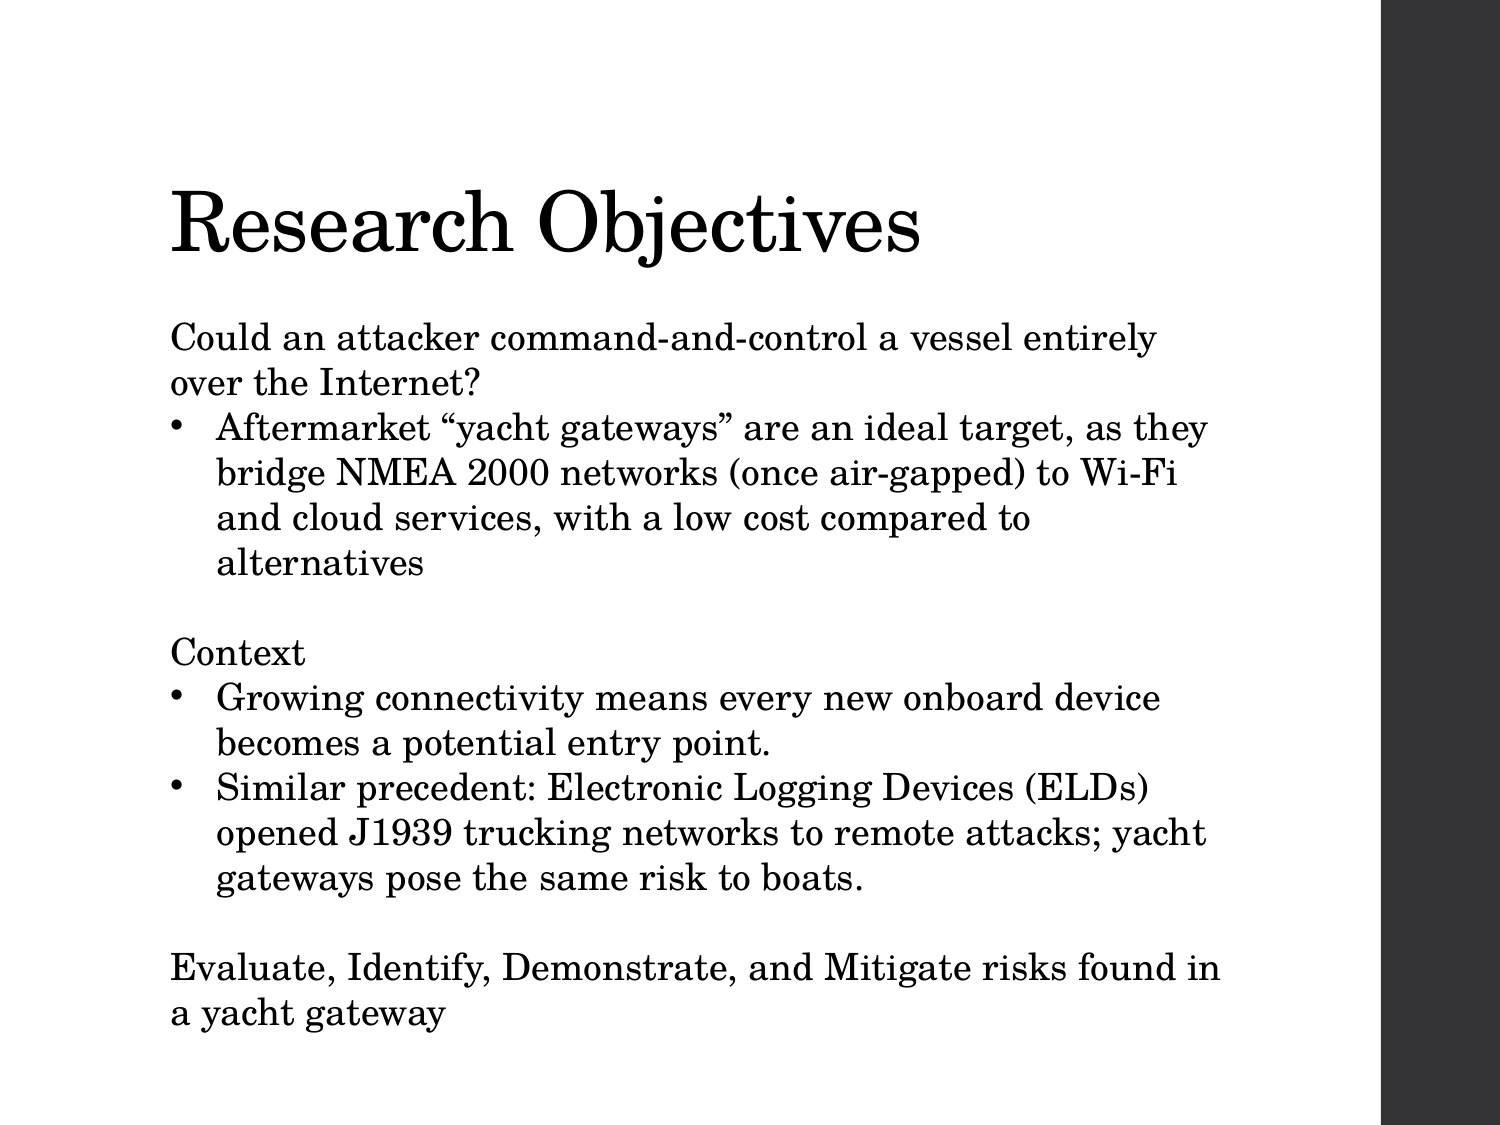

# Research Objectives
Could an attacker command-and-control a vessel entirely over the Internet?
Aftermarket “yacht gateways” are an ideal target, as they bridge NMEA 2000 networks (once air-gapped) to Wi-Fi and cloud services, with a low cost compared to alternatives

Context
Growing connectivity means every new onboard device becomes a potential entry point.
Similar precedent: Electronic Logging Devices (ELDs) opened J1939 trucking networks to remote attacks; yacht gateways pose the same risk to boats.

Evaluate, Identify, Demonstrate, and Mitigate risks found in a yacht gateway